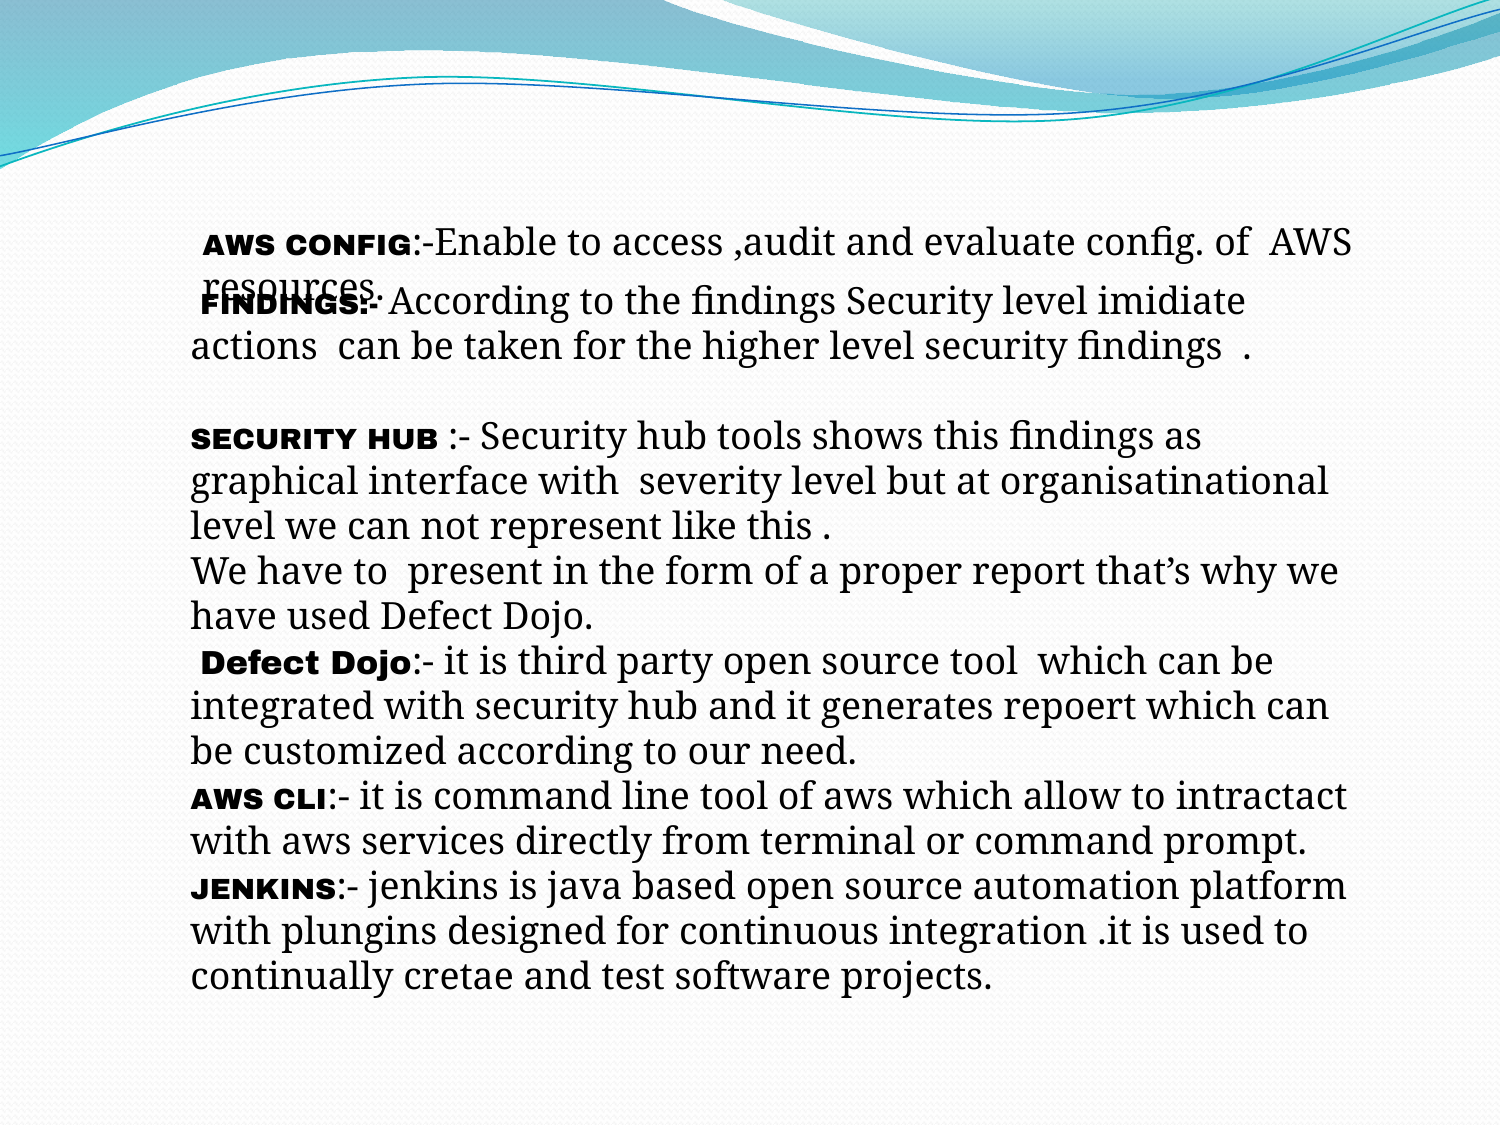

AWS CONFIG:-Enable to access ,audit and evaluate config. of  AWS resources.
 FINDINGS:- According to the findings Security level imidiate actions  can be taken for the higher level security findings  .

SECURITY HUB :- Security hub tools shows this findings as graphical interface with  severity level but at organisatinational  level we can not represent like this .
We have to  present in the form of a proper report that’s why we have used Defect Dojo.
 Defect Dojo:- it is third party open source tool  which can be integrated with security hub and it generates repoert which can be customized according to our need.
AWS CLI:- it is command line tool of aws which allow to intractact with aws services directly from terminal or command prompt.
JENKINS:- jenkins is java based open source automation platform with plungins designed for continuous integration .it is used to continually cretae and test software projects.